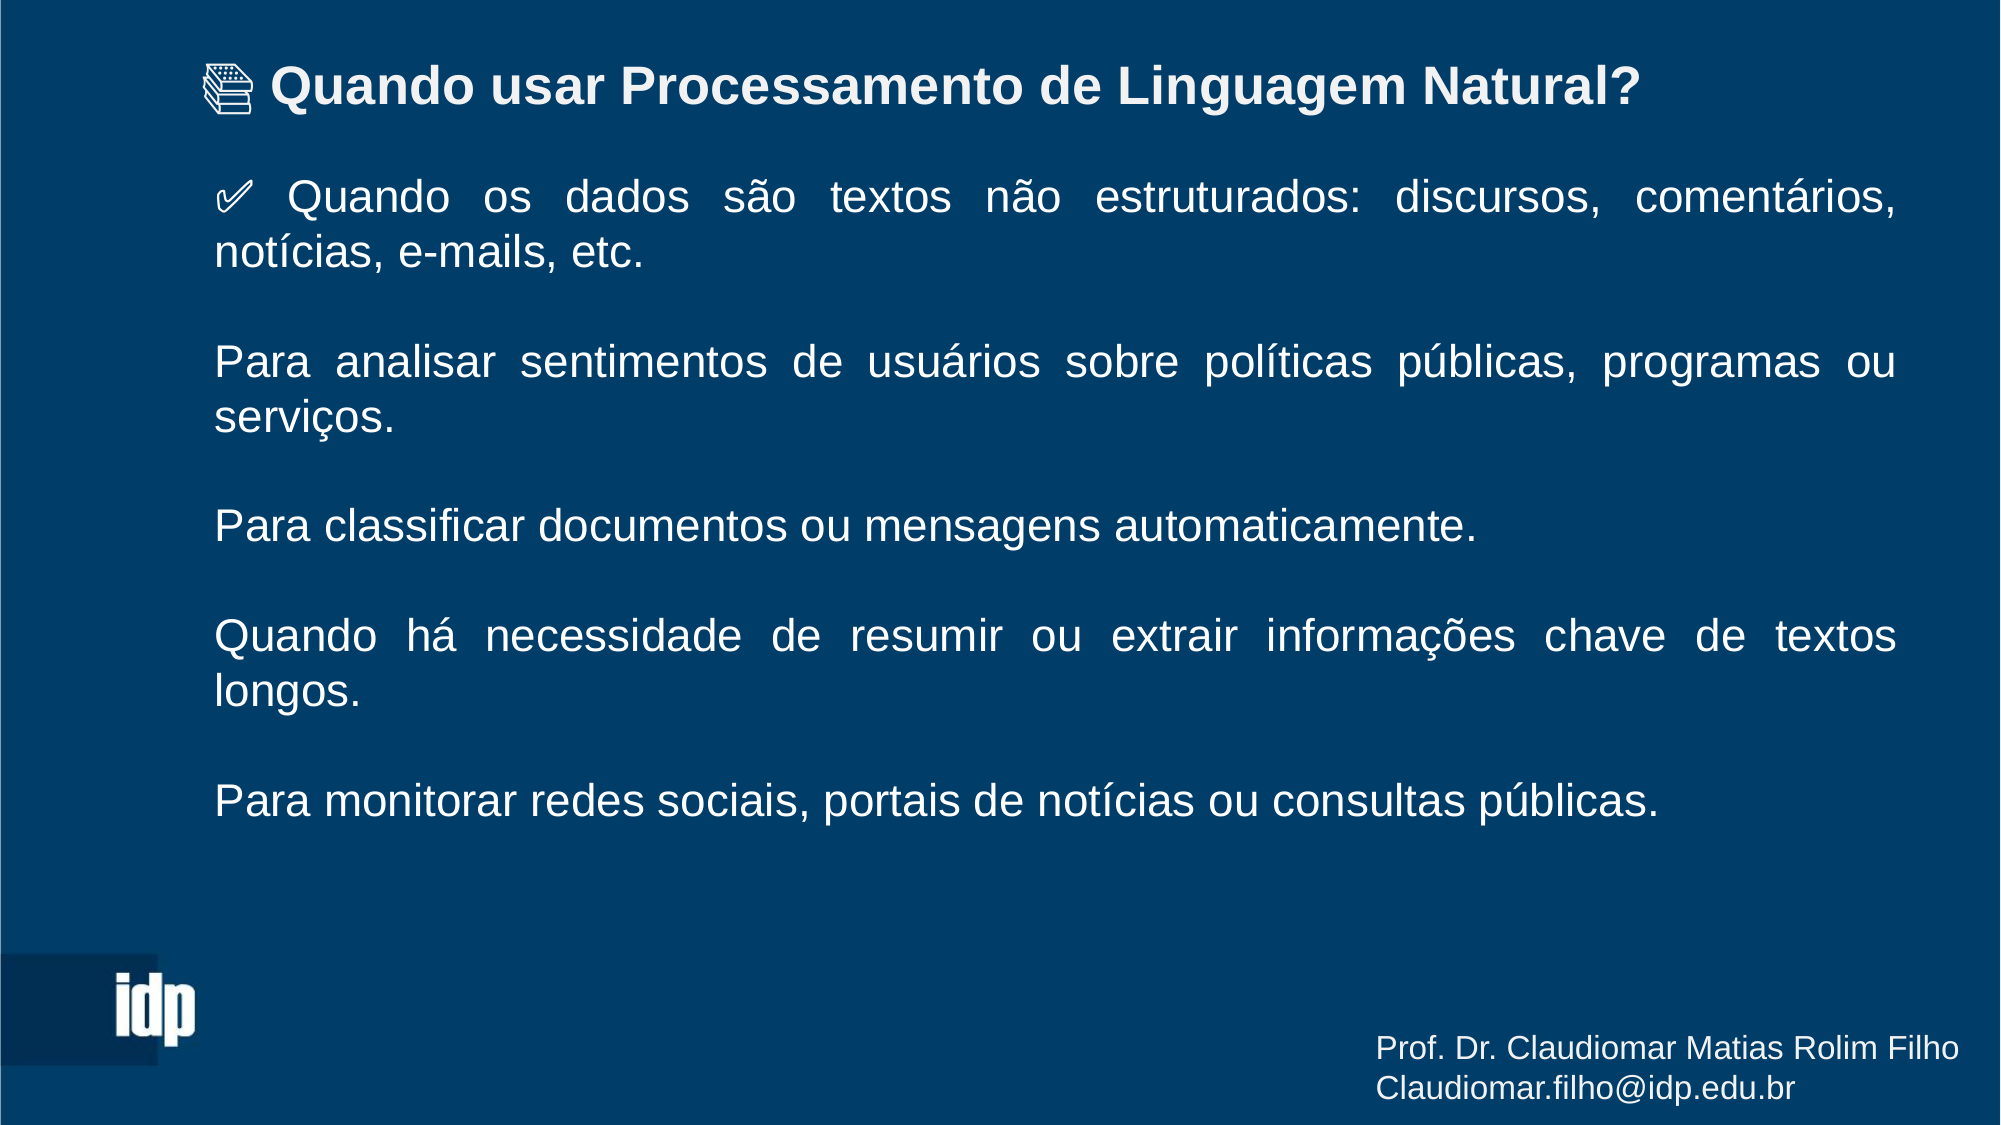

📚 Quando usar Processamento de Linguagem Natural?
✅ Quando os dados são textos não estruturados: discursos, comentários, notícias, e-mails, etc.

Para analisar sentimentos de usuários sobre políticas públicas, programas ou serviços.

Para classificar documentos ou mensagens automaticamente.

Quando há necessidade de resumir ou extrair informações chave de textos longos.

Para monitorar redes sociais, portais de notícias ou consultas públicas.

Prof. Dr. Claudiomar Matias Rolim Filho
Claudiomar.filho@idp.edu.br